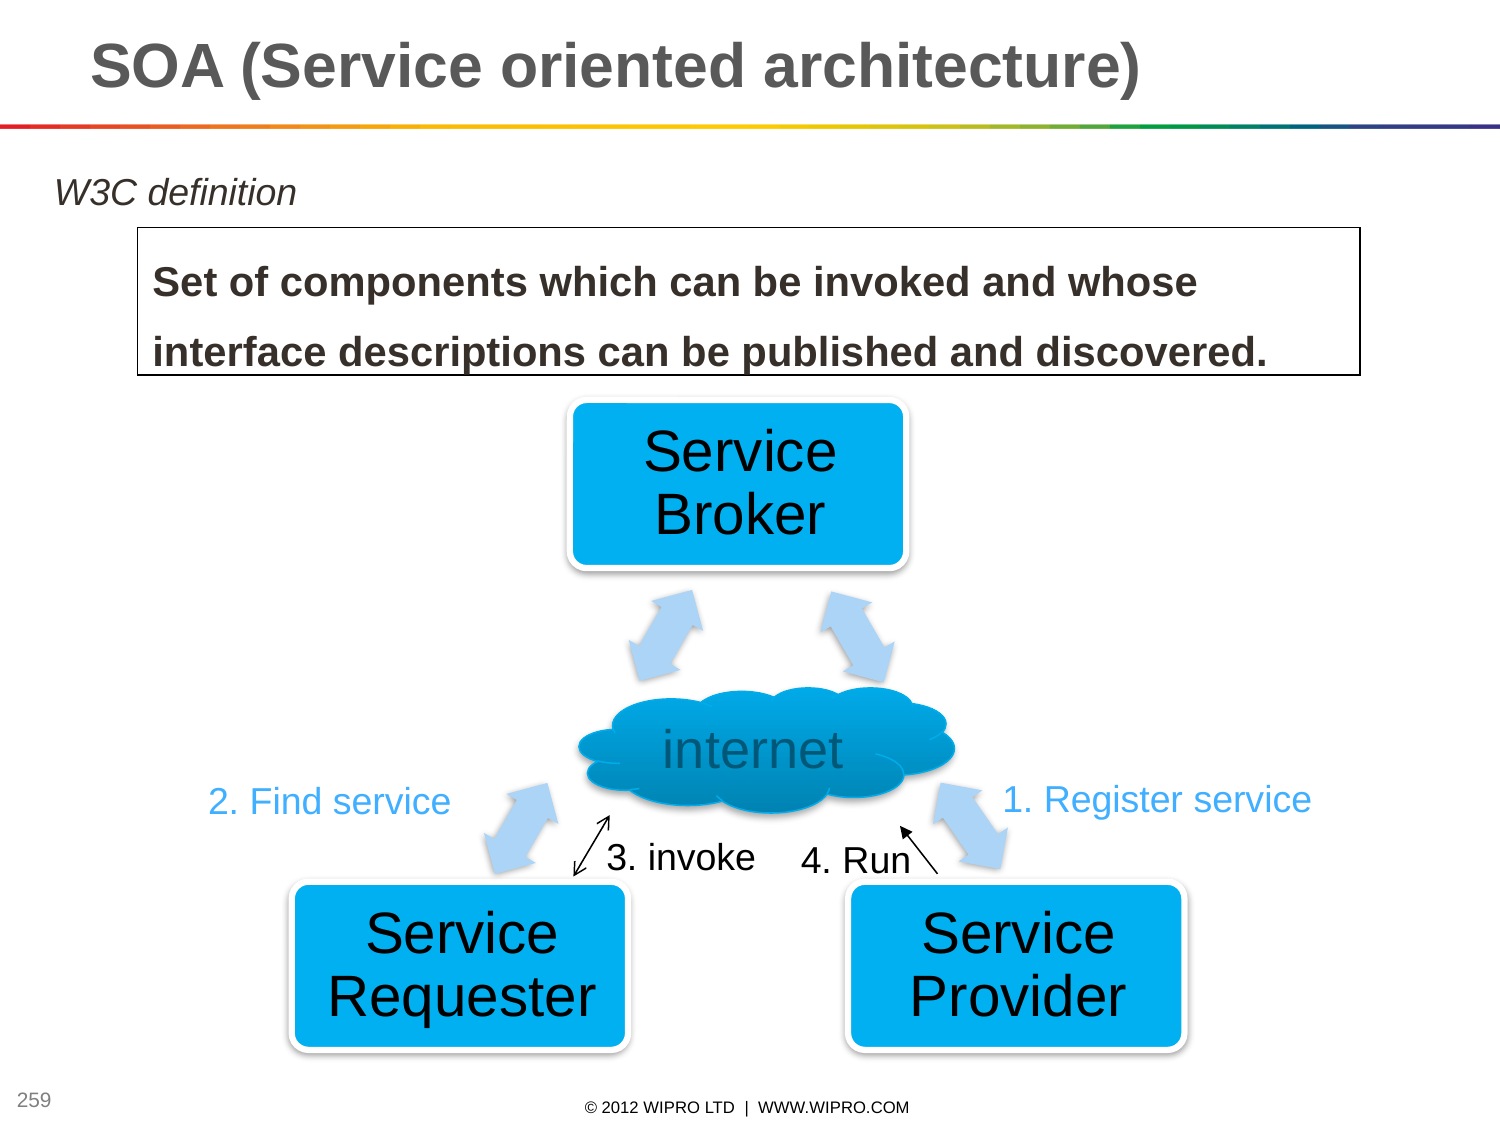

259
# SOA (Service oriented architecture)
W3C definition
Set of components which can be invoked and whose interface descriptions can be published and discovered.
Service Broker

Service Provider

Service Requester

internet
1. Register service
2. Find service

3. invoke
4. Run